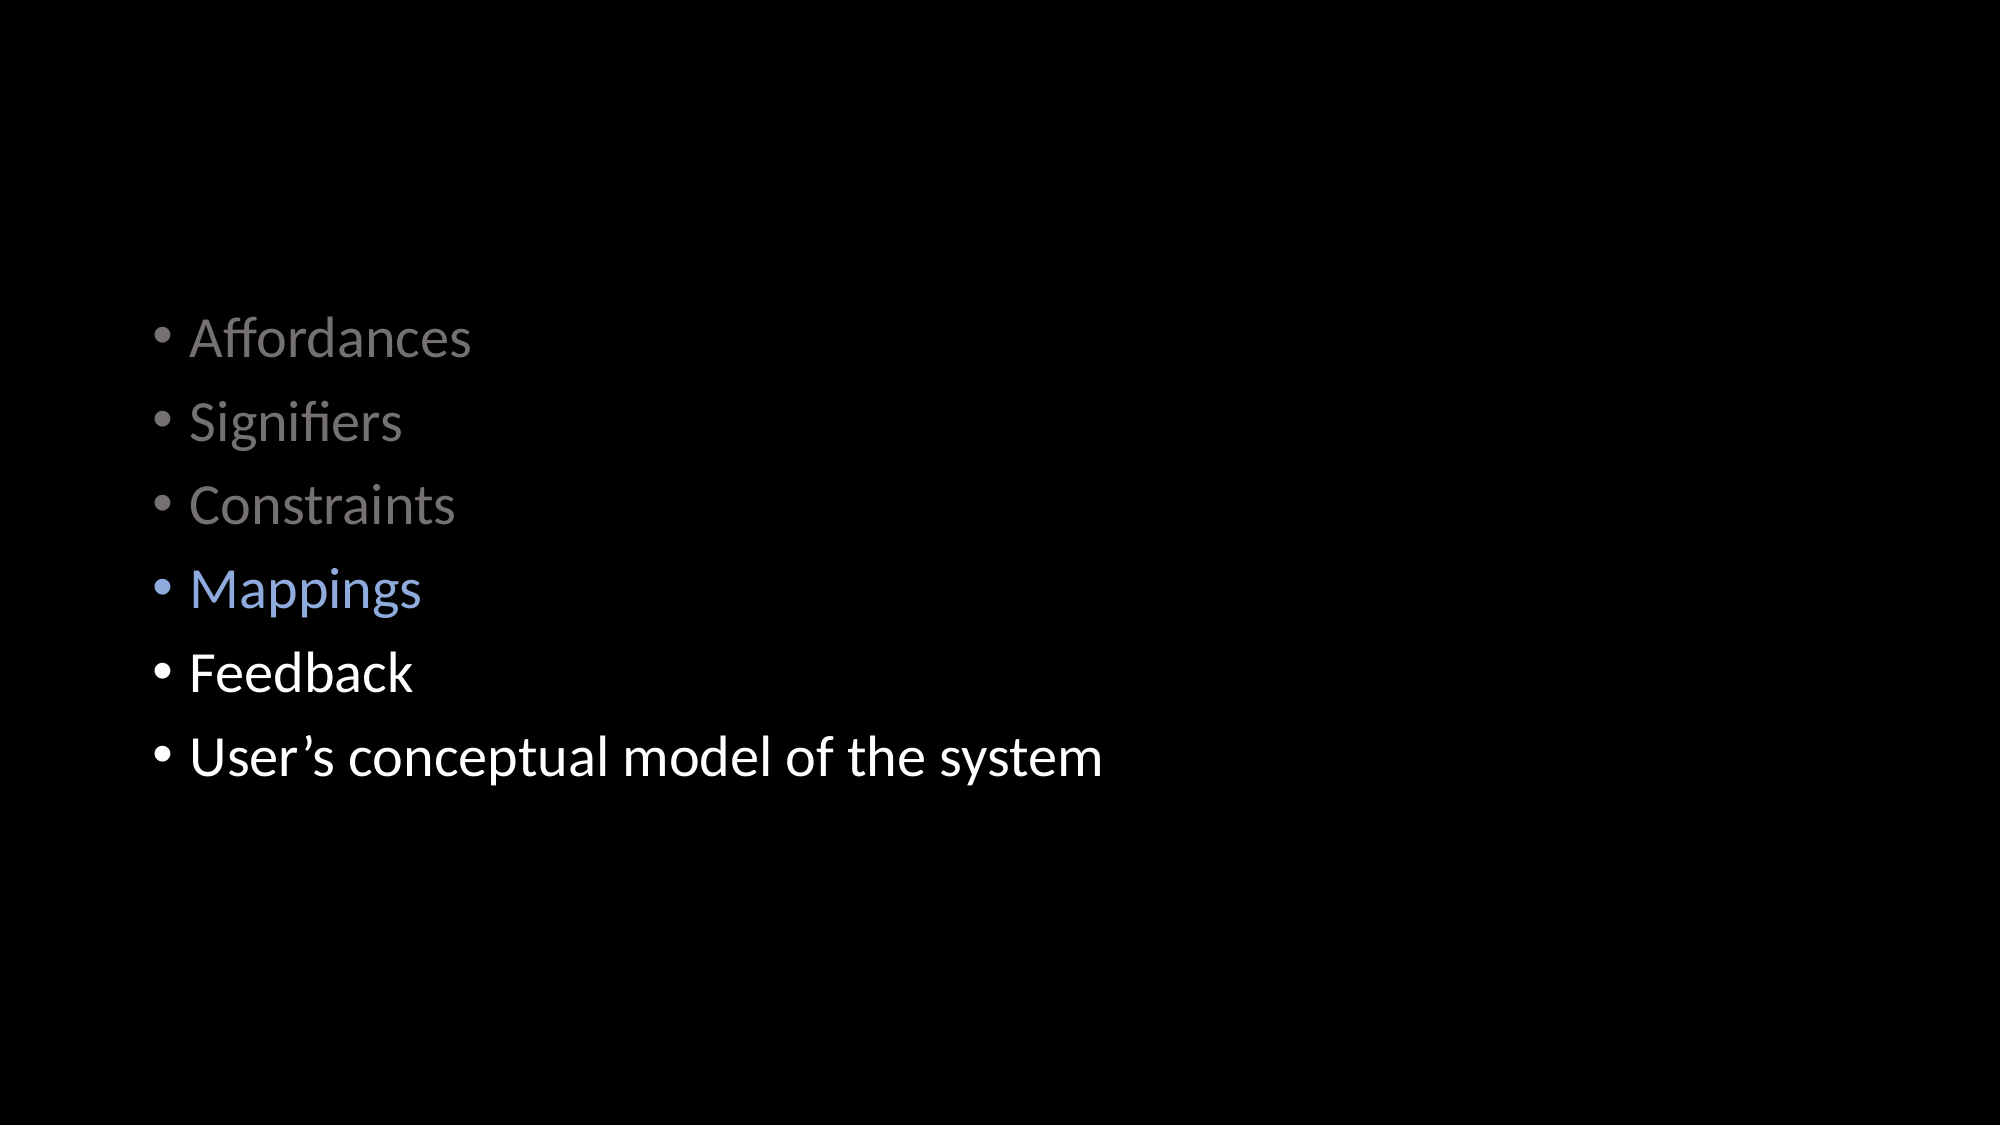

#
Affordances
Signifiers
Constraints
Mappings
Feedback
User’s conceptual model of the system